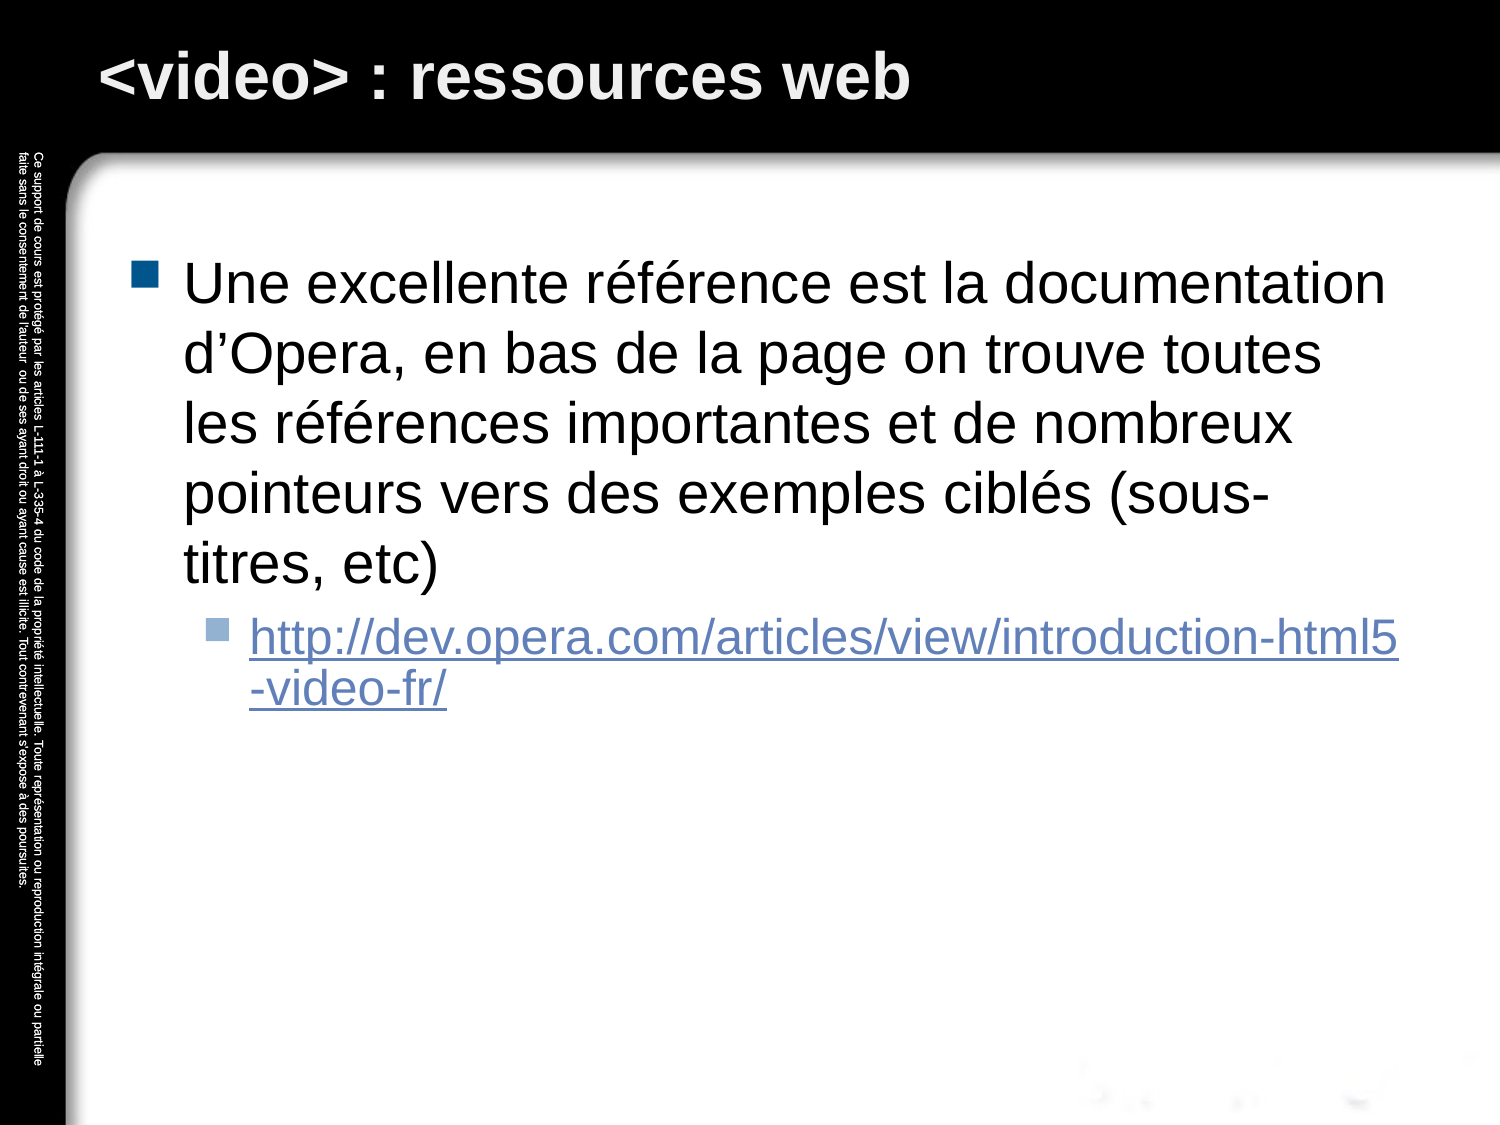

# <video> : ressources web
Une excellente référence est la documentation d’Opera, en bas de la page on trouve toutes les références importantes et de nombreux pointeurs vers des exemples ciblés (sous-titres, etc)
http://dev.opera.com/articles/view/introduction-html5-video-fr/